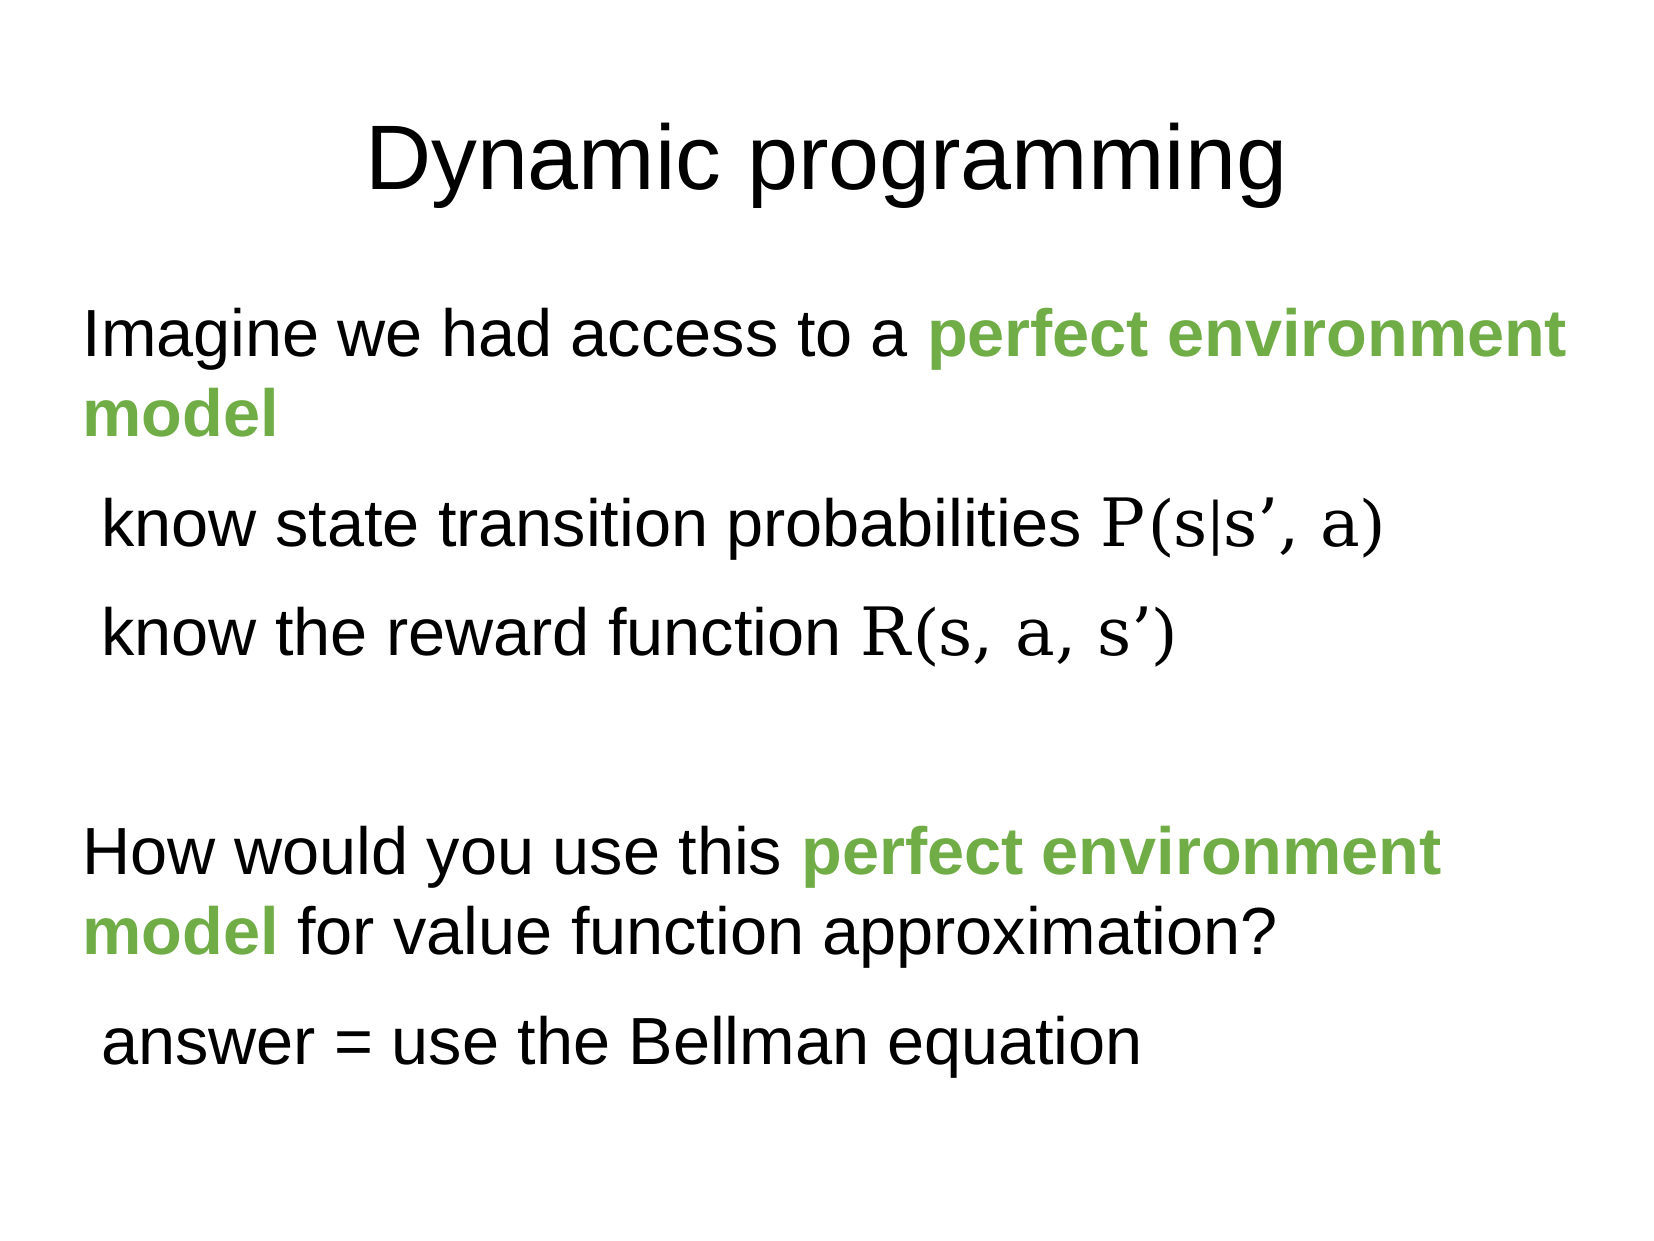

Dynamic programming
Imagine we had access to a perfect environment model
 know state transition probabilities P(s|s’, a)
 know the reward function R(s, a, s’)

How would you use this perfect environment model for value function approximation?
 answer = use the Bellman equation